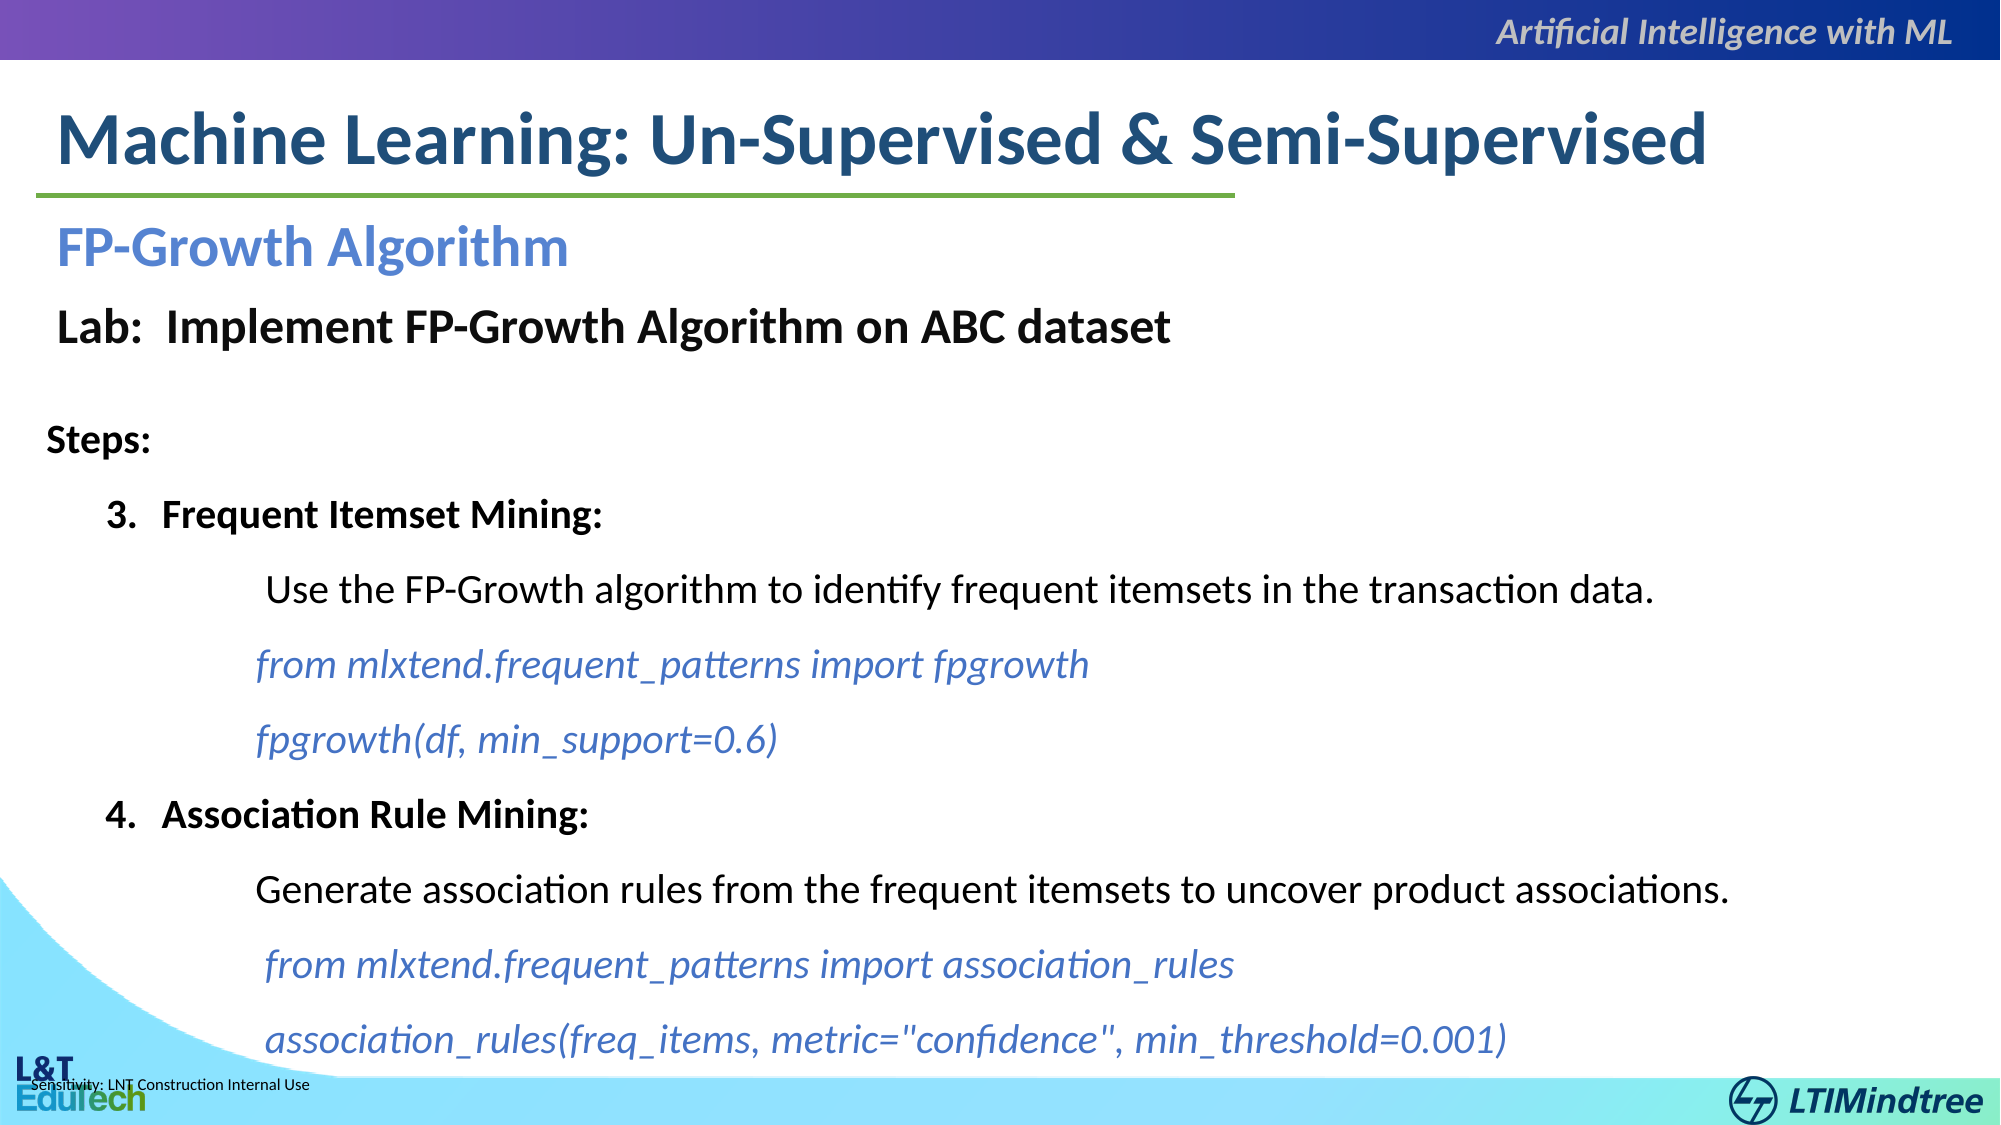

Artificial Intelligence with ML
Machine Learning: Un-Supervised & Semi-Supervised
FP-Growth Algorithm
Lab:  Implement FP-Growth Algorithm on ABC dataset

Steps:
Frequent Itemset Mining:
	 Use the FP-Growth algorithm to identify frequent itemsets in the transaction data.
from mlxtend.frequent_patterns import fpgrowth
fpgrowth(df, min_support=0.6)
Association Rule Mining:
	Generate association rules from the frequent itemsets to uncover product associations.
	 from mlxtend.frequent_patterns import association_rules
	 association_rules(freq_items, metric="confidence", min_threshold=0.001)